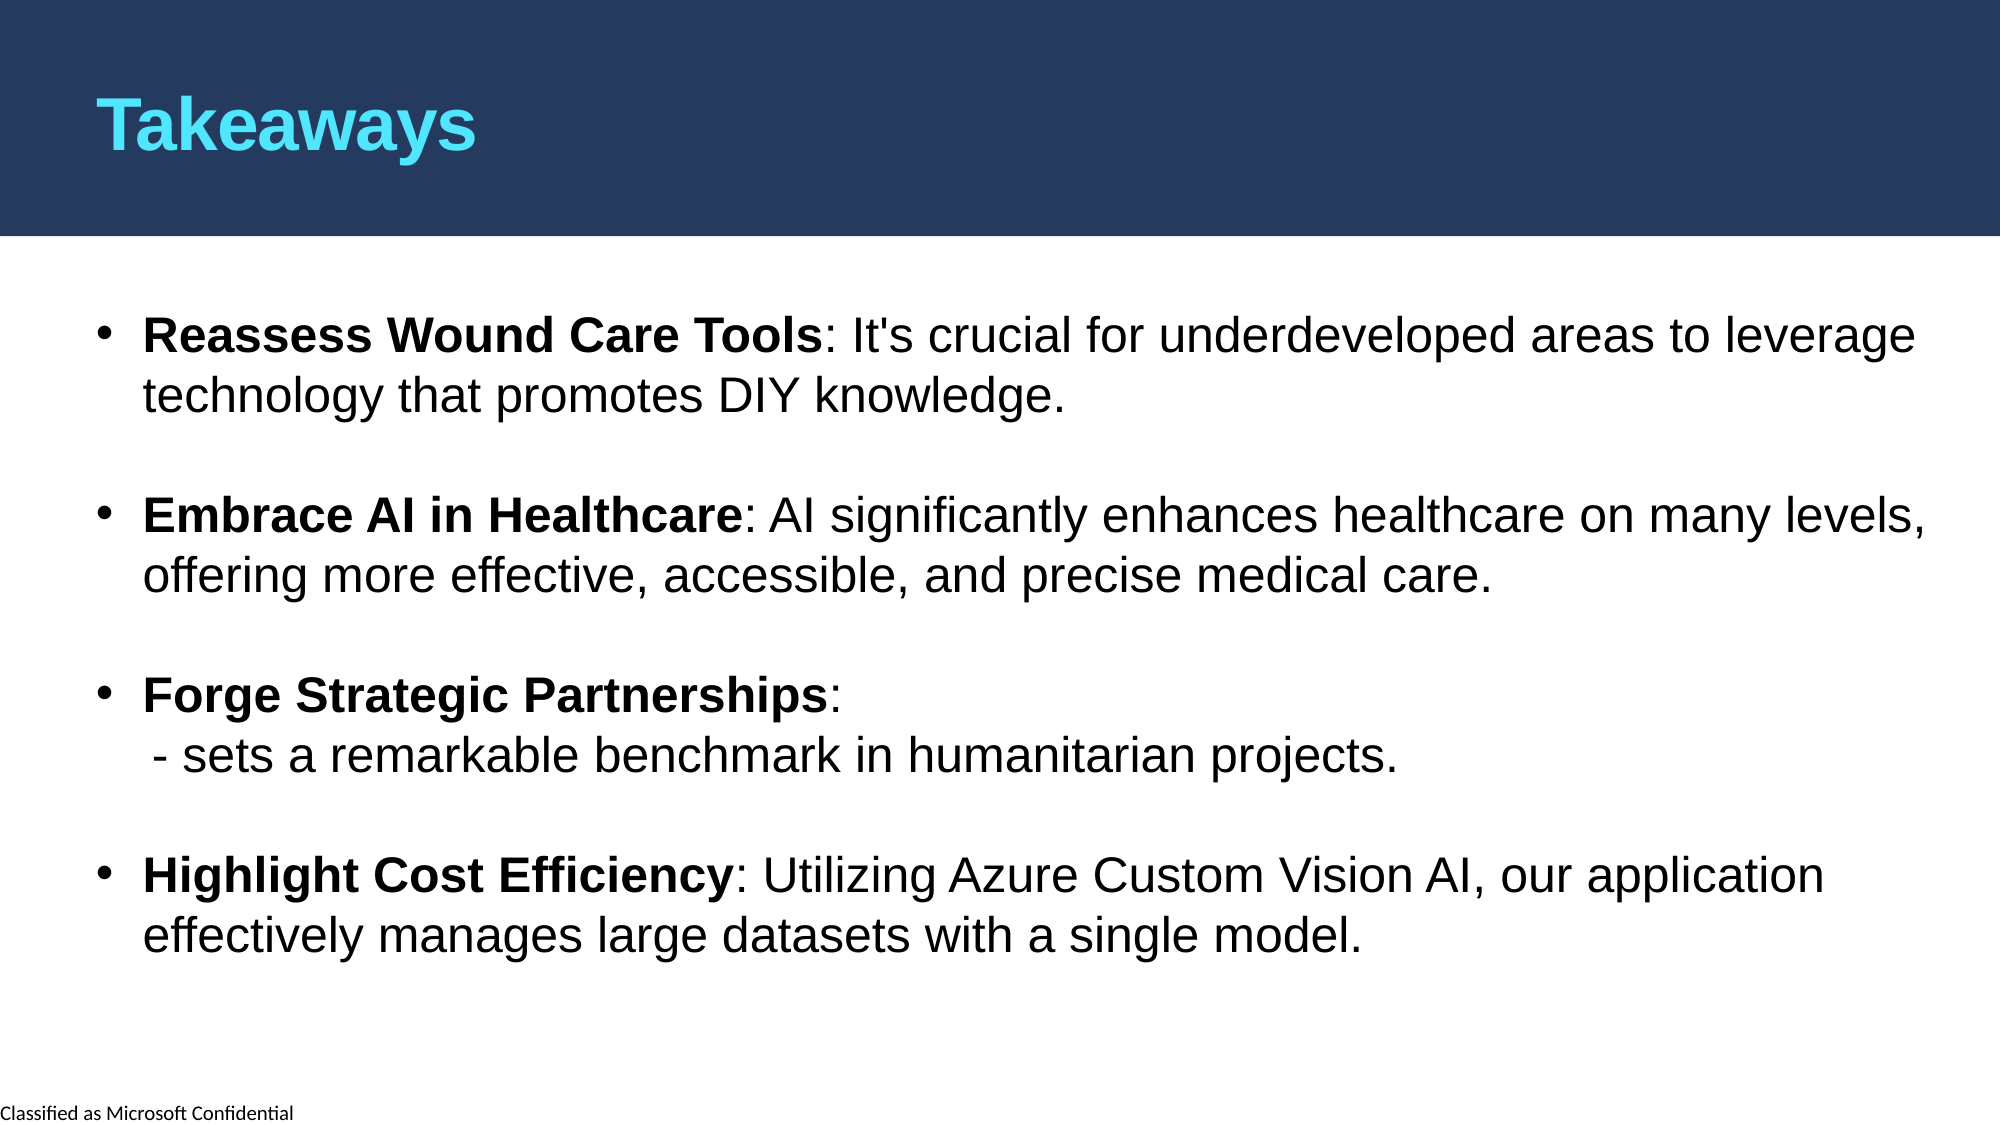

Takeaways
Reassess Wound Care Tools: It's crucial for underdeveloped areas to leverage technology that promotes DIY knowledge.

Embrace AI in Healthcare: AI significantly enhances healthcare on many levels, offering more effective, accessible, and precise medical care.

Forge Strategic Partnerships:
    - sets a remarkable benchmark in humanitarian projects.

Highlight Cost Efficiency: Utilizing Azure Custom Vision AI, our application effectively manages large datasets with a single model.